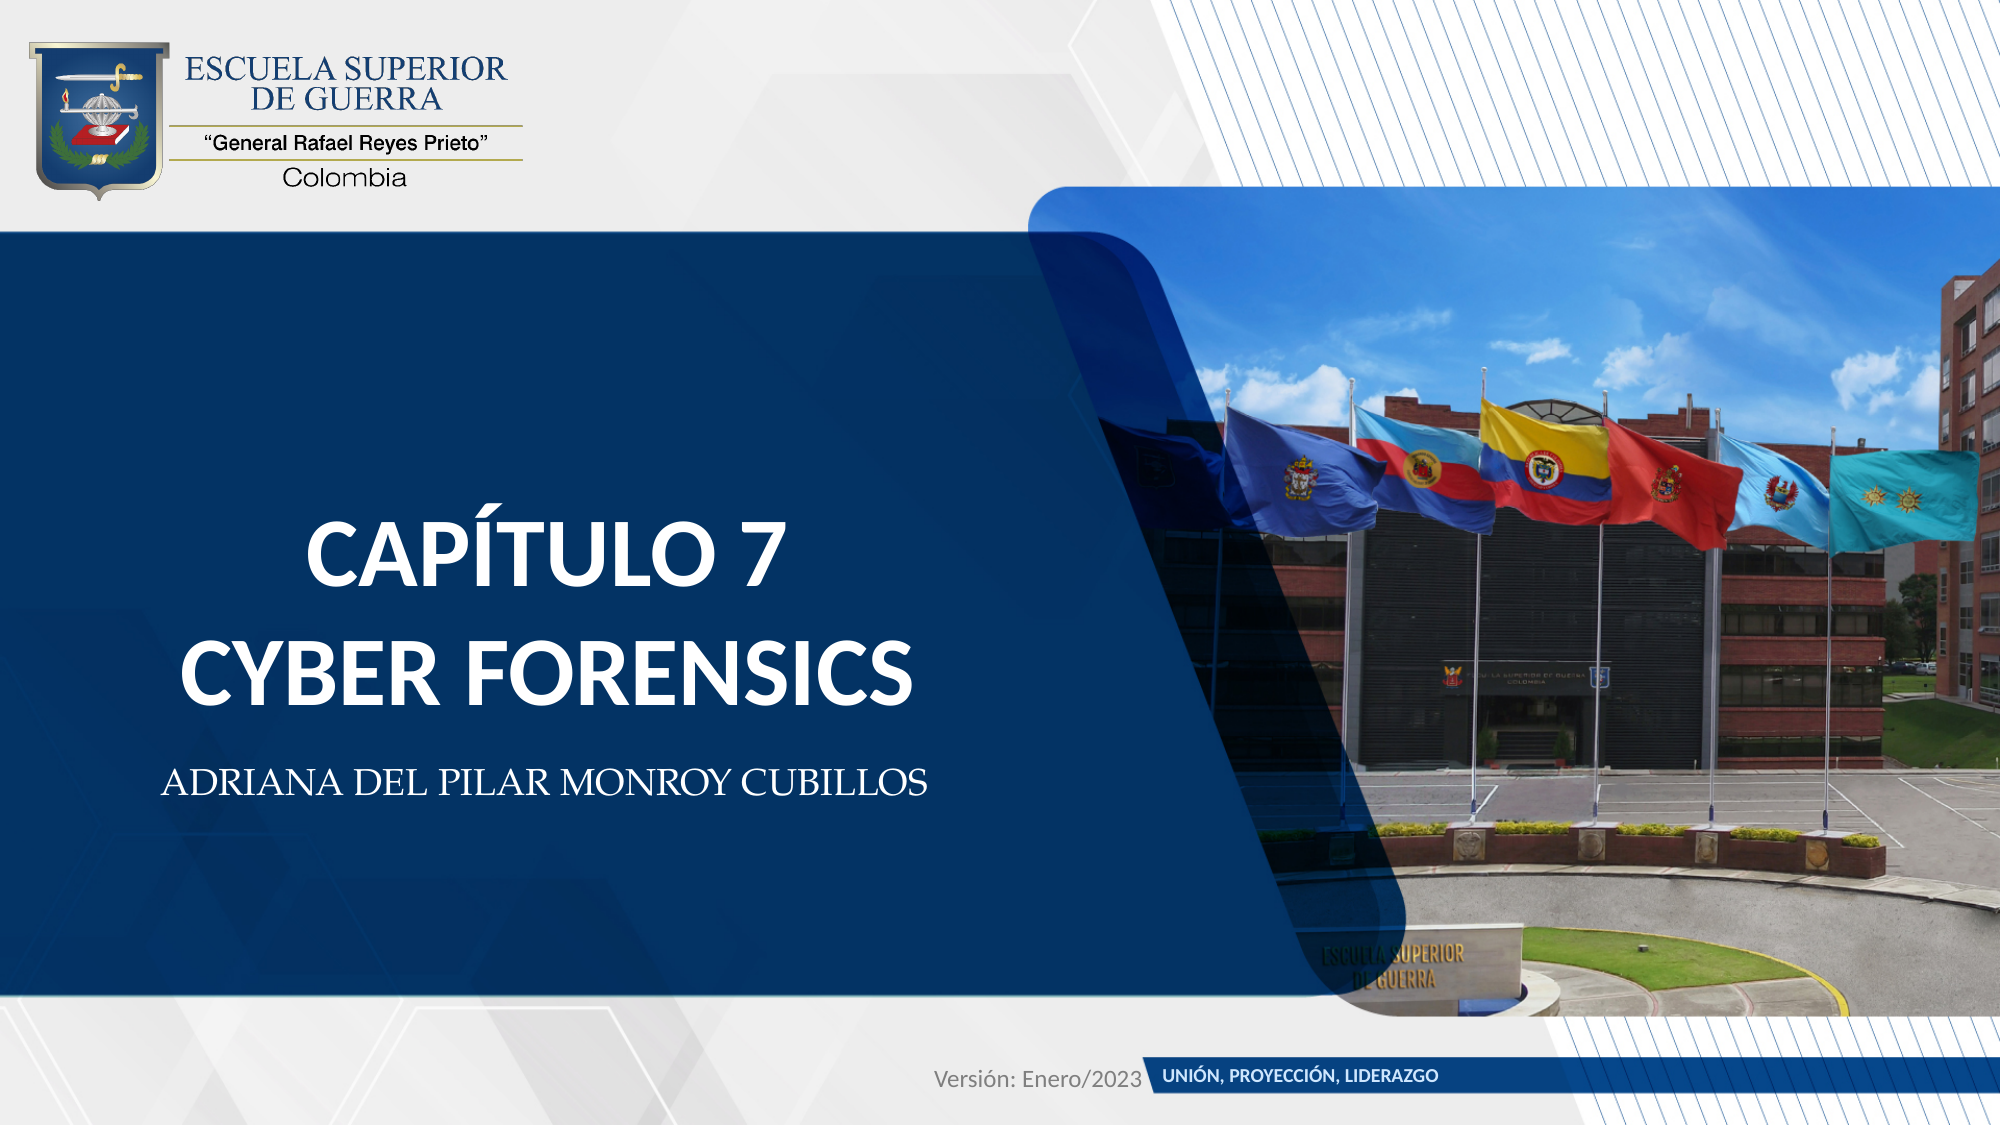

# CAPÍTULO 7
CYBER FORENSICS
ADRIANA DEL PILAR MONROY CUBILLOS